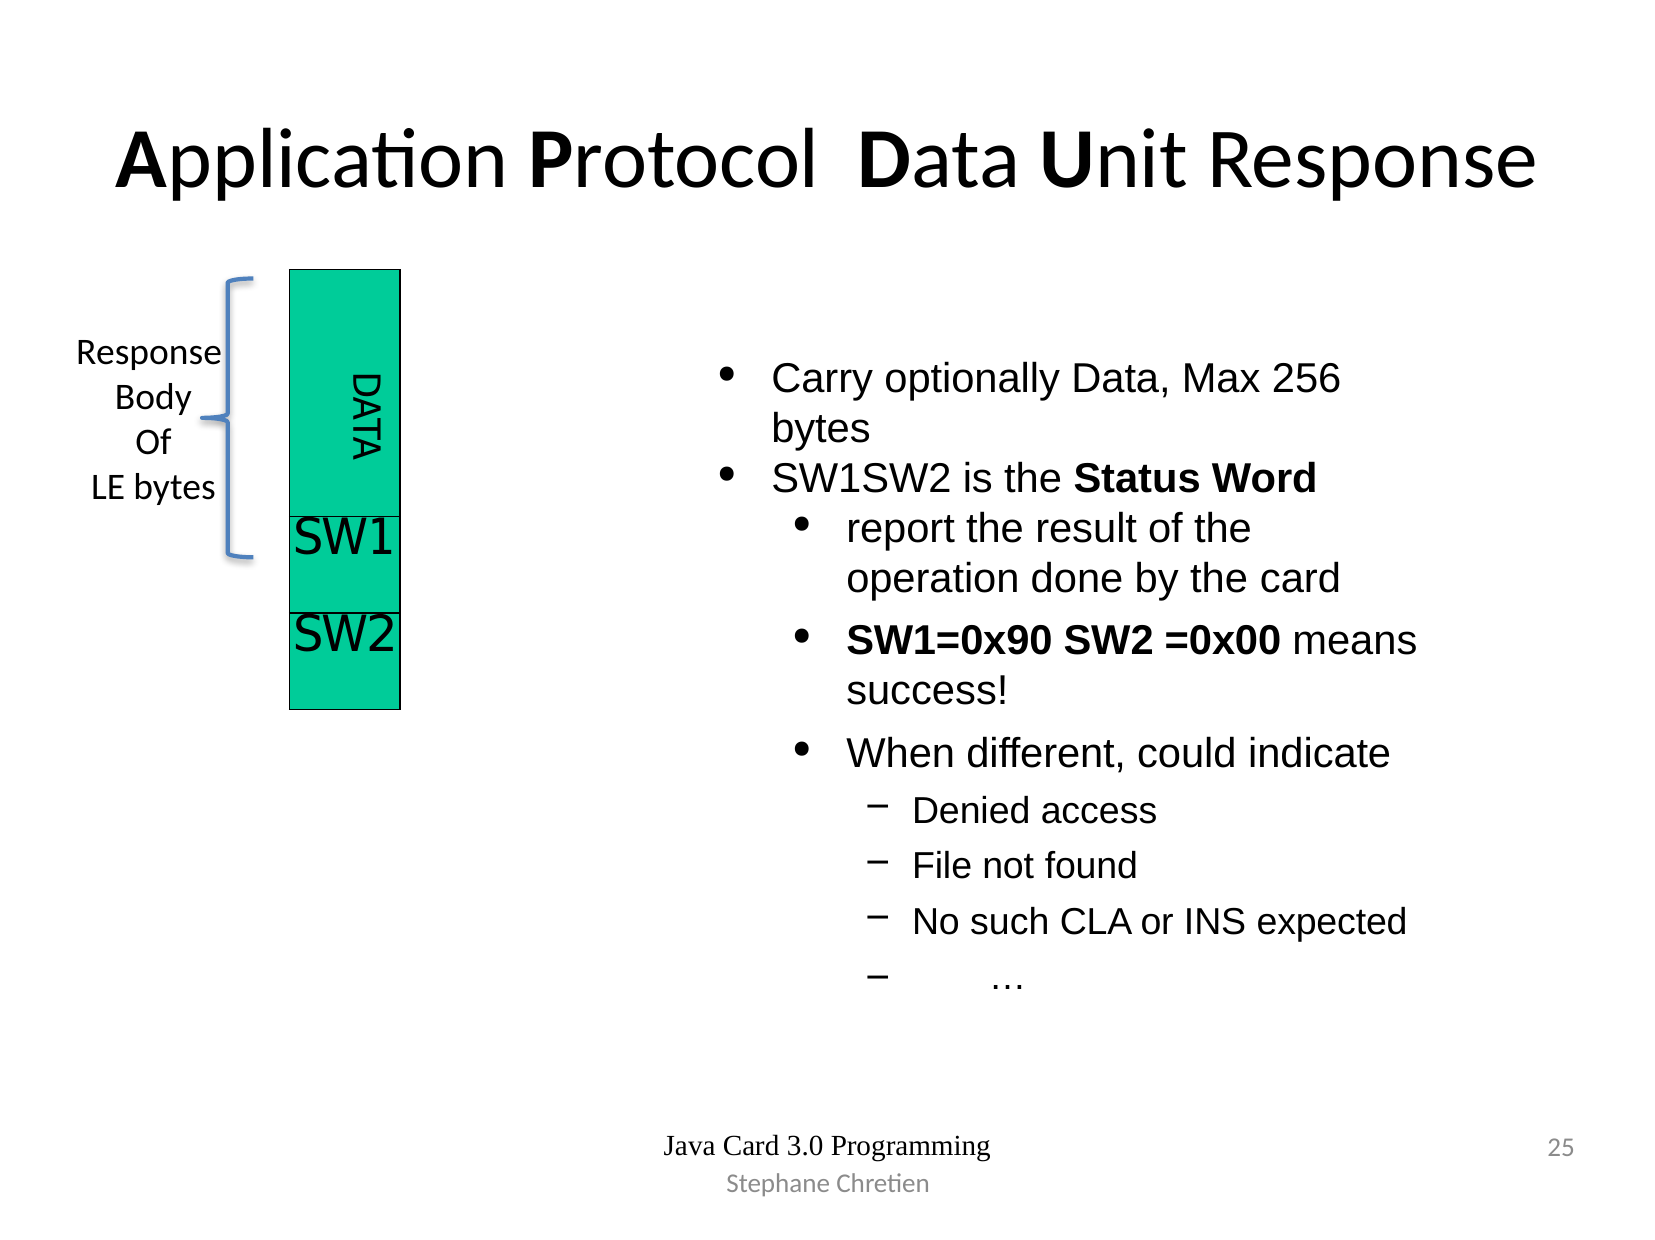

# Application Protocol  Data Unit Response
|  |
| --- |
| SW1 |
| SW2 |

Carry optionally Data, Max 256 bytes
SW1SW2 is the Status Word
report the result of the  operation done by the card
SW1=0x90 SW2 =0x00 means success!
When different, could indicate
Denied access
File not found
No such CLA or INS expected
–	…
Response
Body
Of
LE bytes
DATA

0x9000
Java Card 3.0 Programming
25
Stephane Chretien